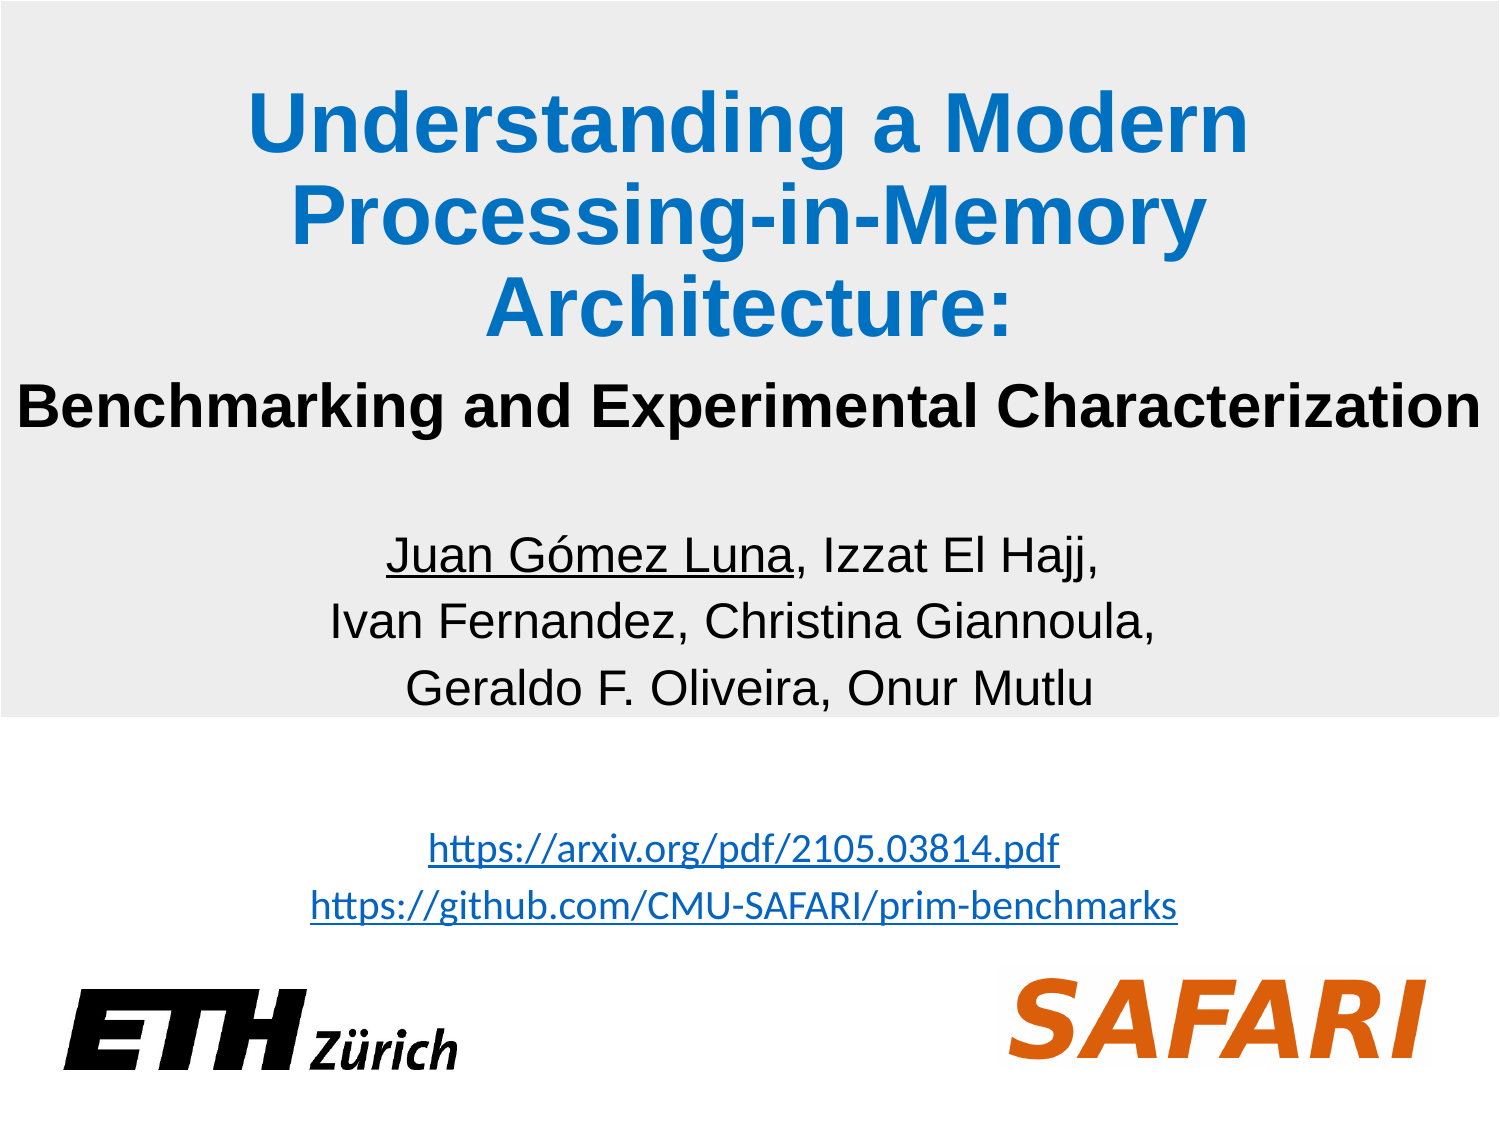

Understanding a Modern Processing-in-Memory Architecture:
Benchmarking and Experimental Characterization
Juan Gómez Luna, Izzat El Hajj,
Ivan Fernandez, Christina Giannoula,
Geraldo F. Oliveira, Onur Mutlu

https://arxiv.org/pdf/2105.03814.pdf
https://github.com/CMU-SAFARI/prim-benchmarks